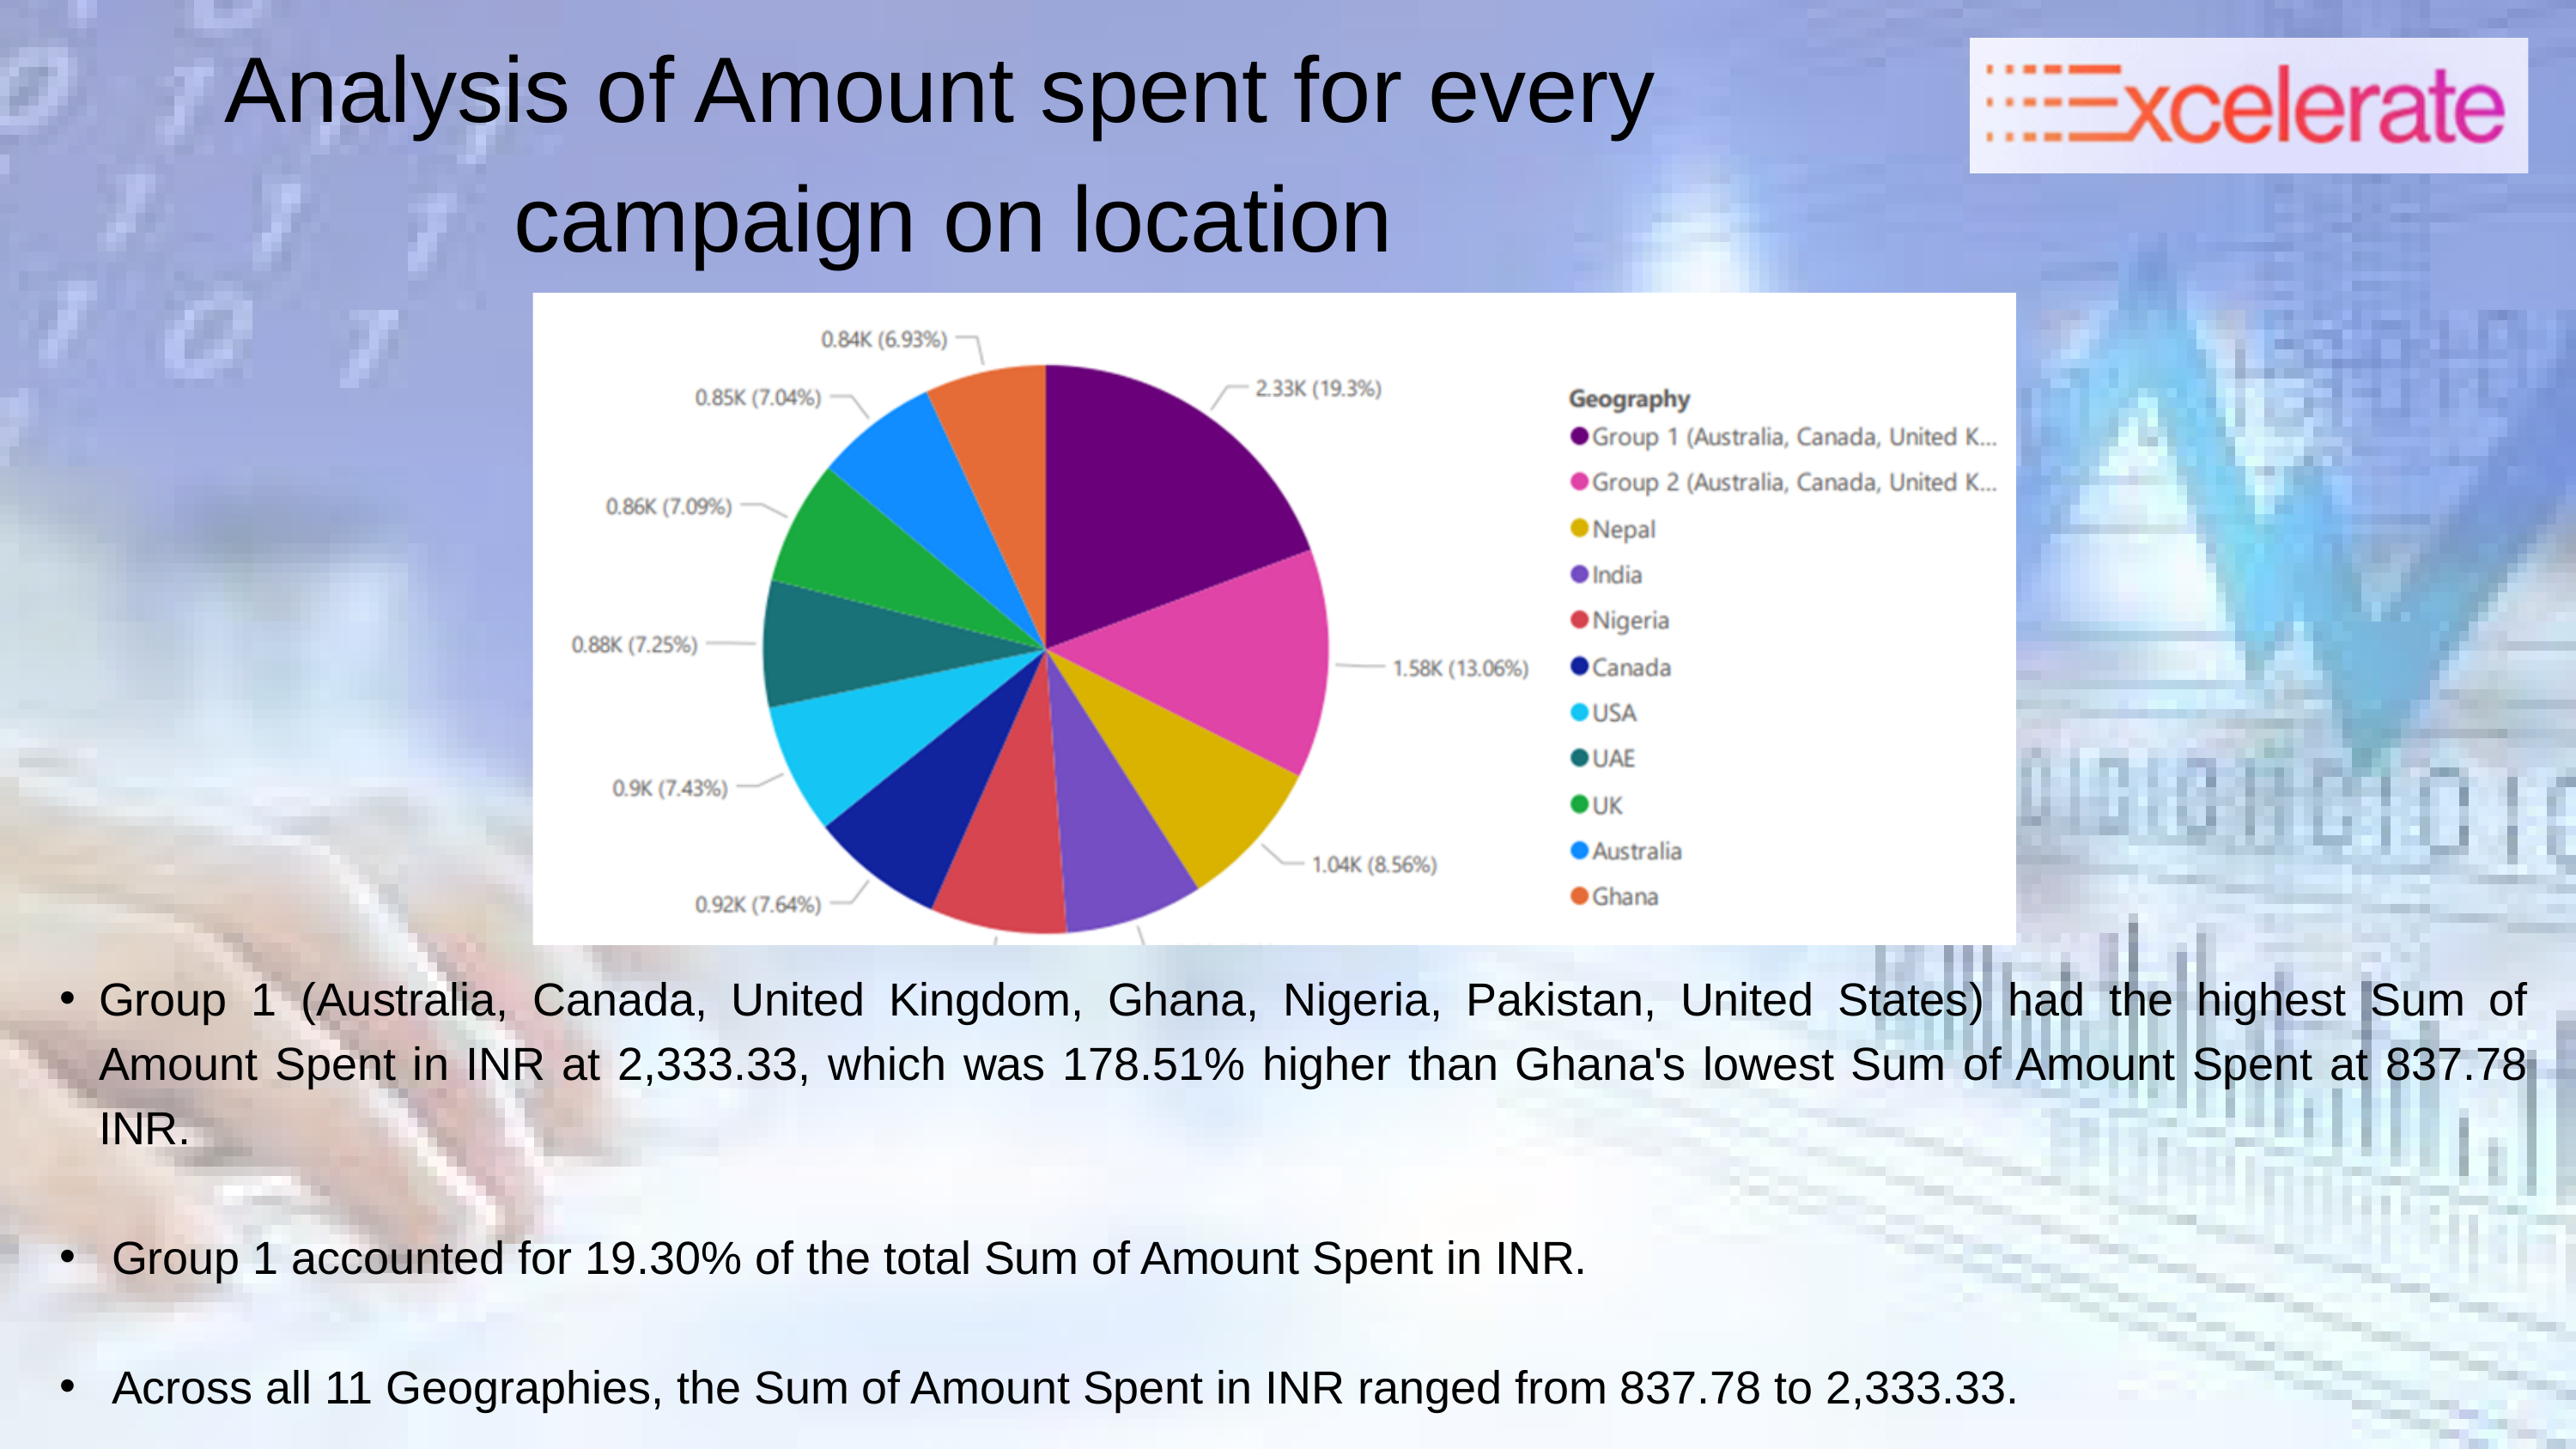

Analysis of Amount spent for every
campaign on location

Group 1 (Australia, Canada, United Kingdom, Ghana, Nigeria, Pakistan, United States) had the highest Sum of Amount Spent in INR at 2,333.33, which was 178.51% higher than Ghana's lowest Sum of Amount Spent at 837.78 INR.

 Group 1 accounted for 19.30% of the total Sum of Amount Spent in INR.

 Across all 11 Geographies, the Sum of Amount Spent in INR ranged from 837.78 to 2,333.33.